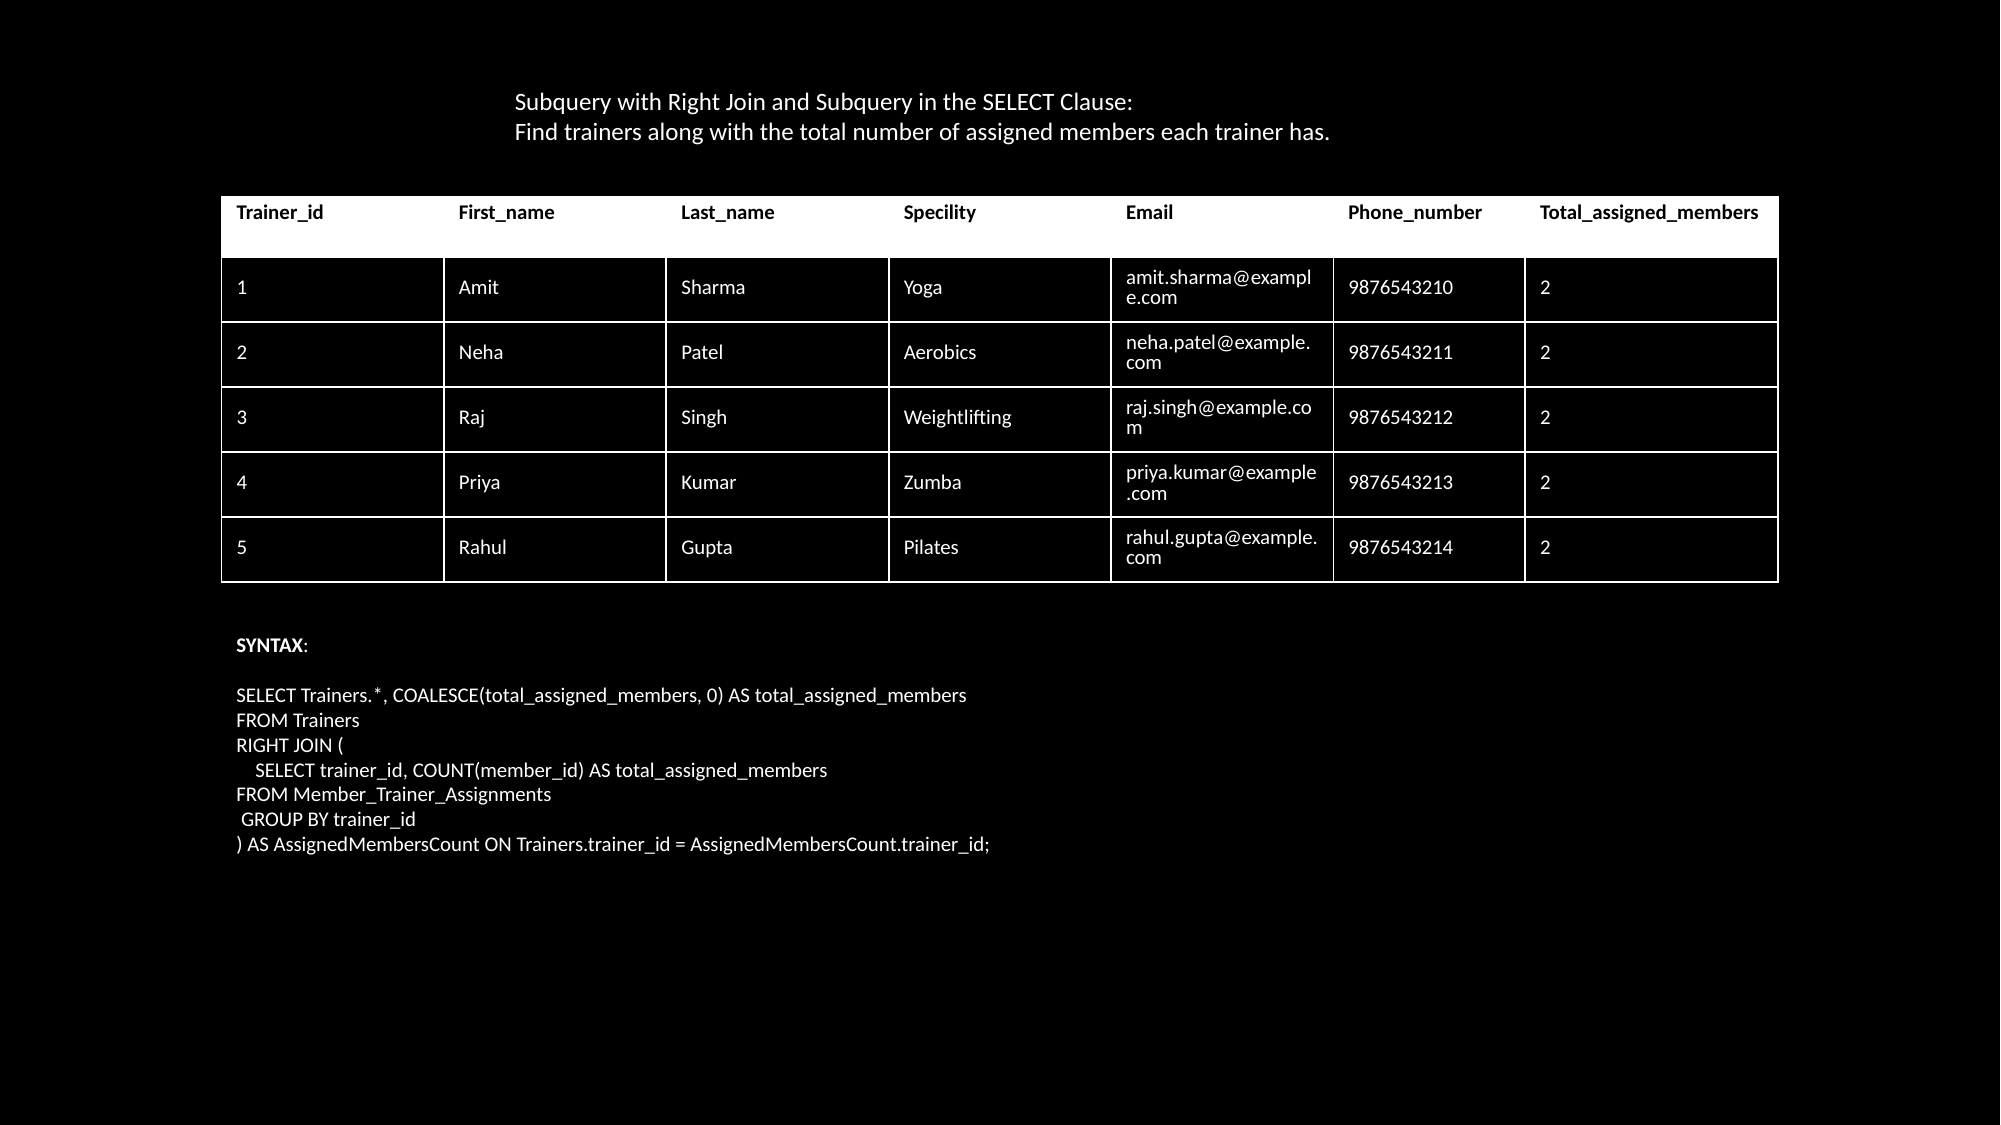

Subquery with Right Join and Subquery in the SELECT Clause:
Find trainers along with the total number of assigned members each trainer has.
| Trainer\_id | First\_name | Last\_name | Specility | Email | Phone\_number | Total\_assigned\_members |
| --- | --- | --- | --- | --- | --- | --- |
| 1 | Amit | Sharma | Yoga | amit.sharma@example.com | 9876543210 | 2 |
| 2 | Neha | Patel | Aerobics | neha.patel@example.com | 9876543211 | 2 |
| 3 | Raj | Singh | Weightlifting | raj.singh@example.com | 9876543212 | 2 |
| 4 | Priya | Kumar | Zumba | priya.kumar@example.com | 9876543213 | 2 |
| 5 | Rahul | Gupta | Pilates | rahul.gupta@example.com | 9876543214 | 2 |
SYNTAX:

SELECT Trainers.*, COALESCE(total_assigned_members, 0) AS total_assigned_members
FROM Trainers
RIGHT JOIN (
    SELECT trainer_id, COUNT(member_id) AS total_assigned_members
FROM Member_Trainer_Assignments
 GROUP BY trainer_id
) AS AssignedMembersCount ON Trainers.trainer_id = AssignedMembersCount.trainer_id;